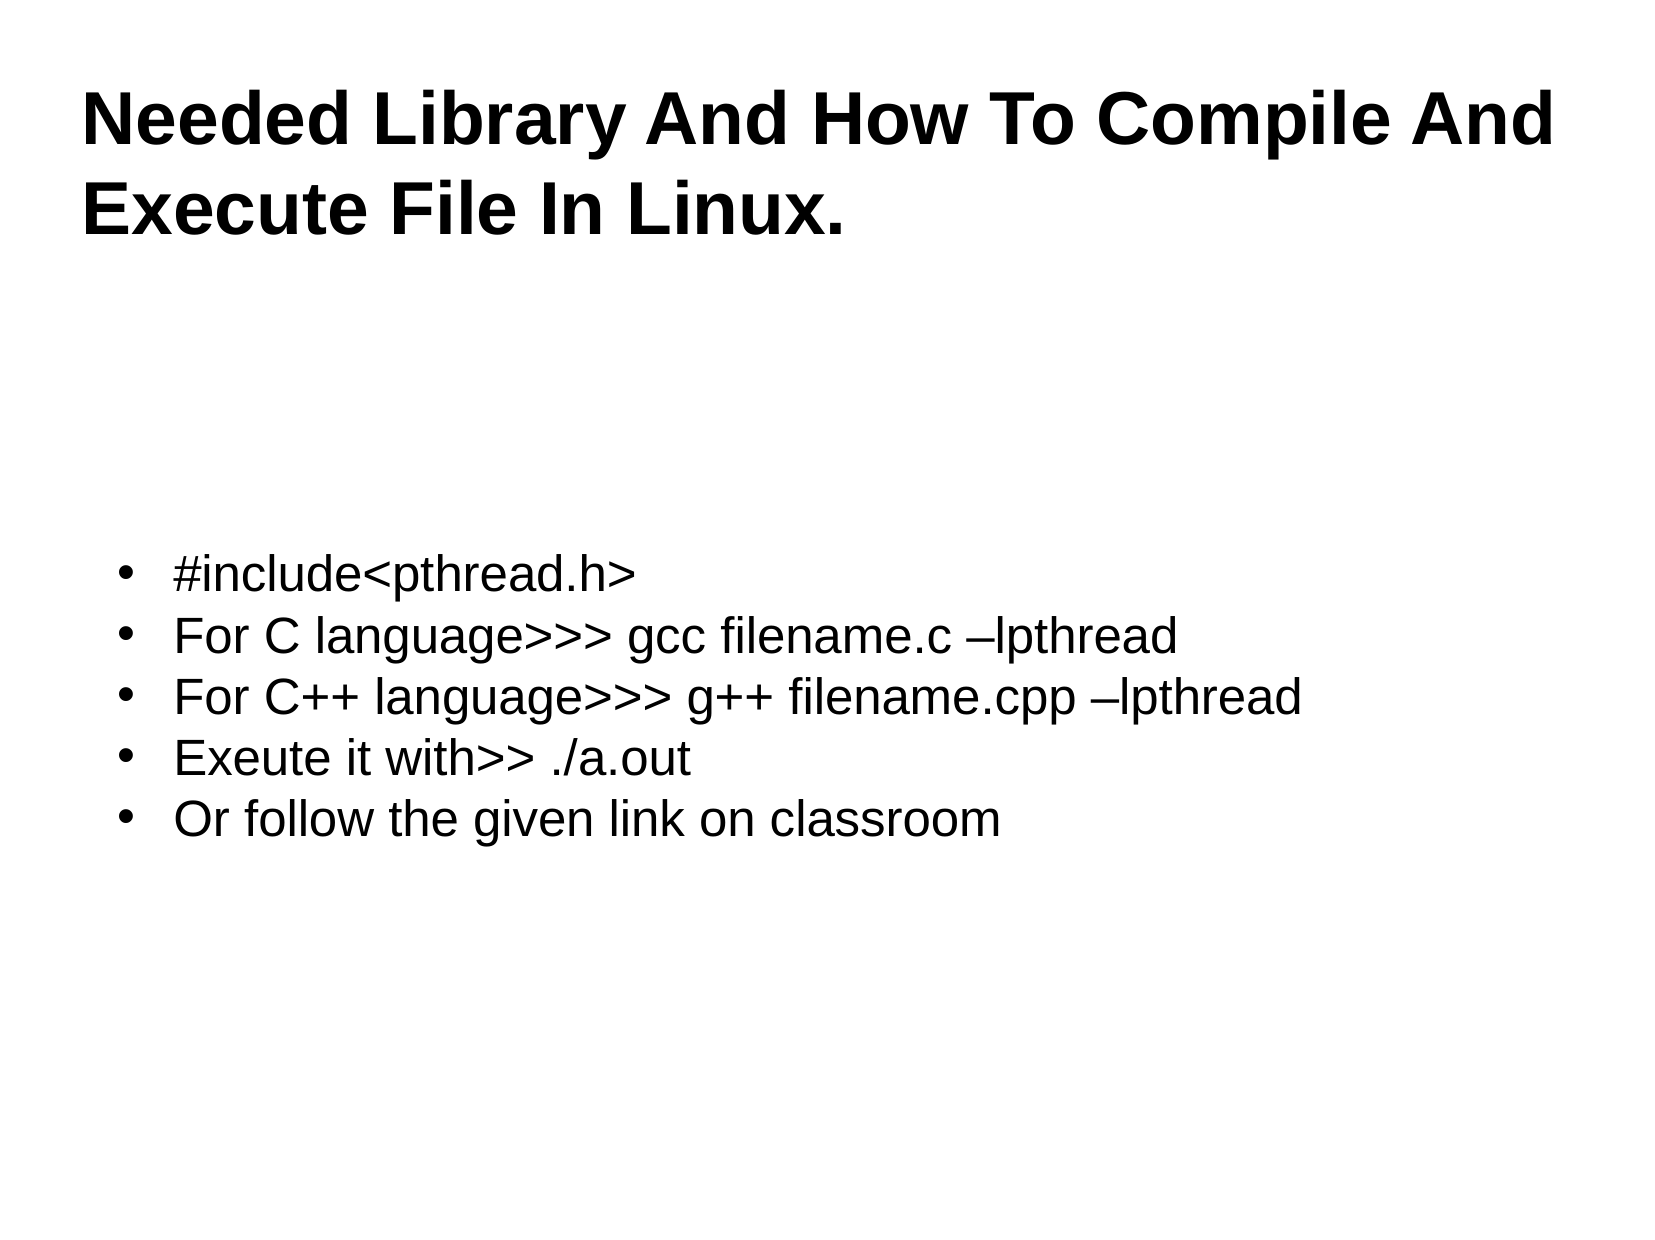

# Needed Library And How To Compile And Execute File In Linux.
#include<pthread.h>
For C language>>> gcc filename.c –lpthread
For C++ language>>> g++ filename.cpp –lpthread
Exeute it with>> ./a.out
Or follow the given link on classroom